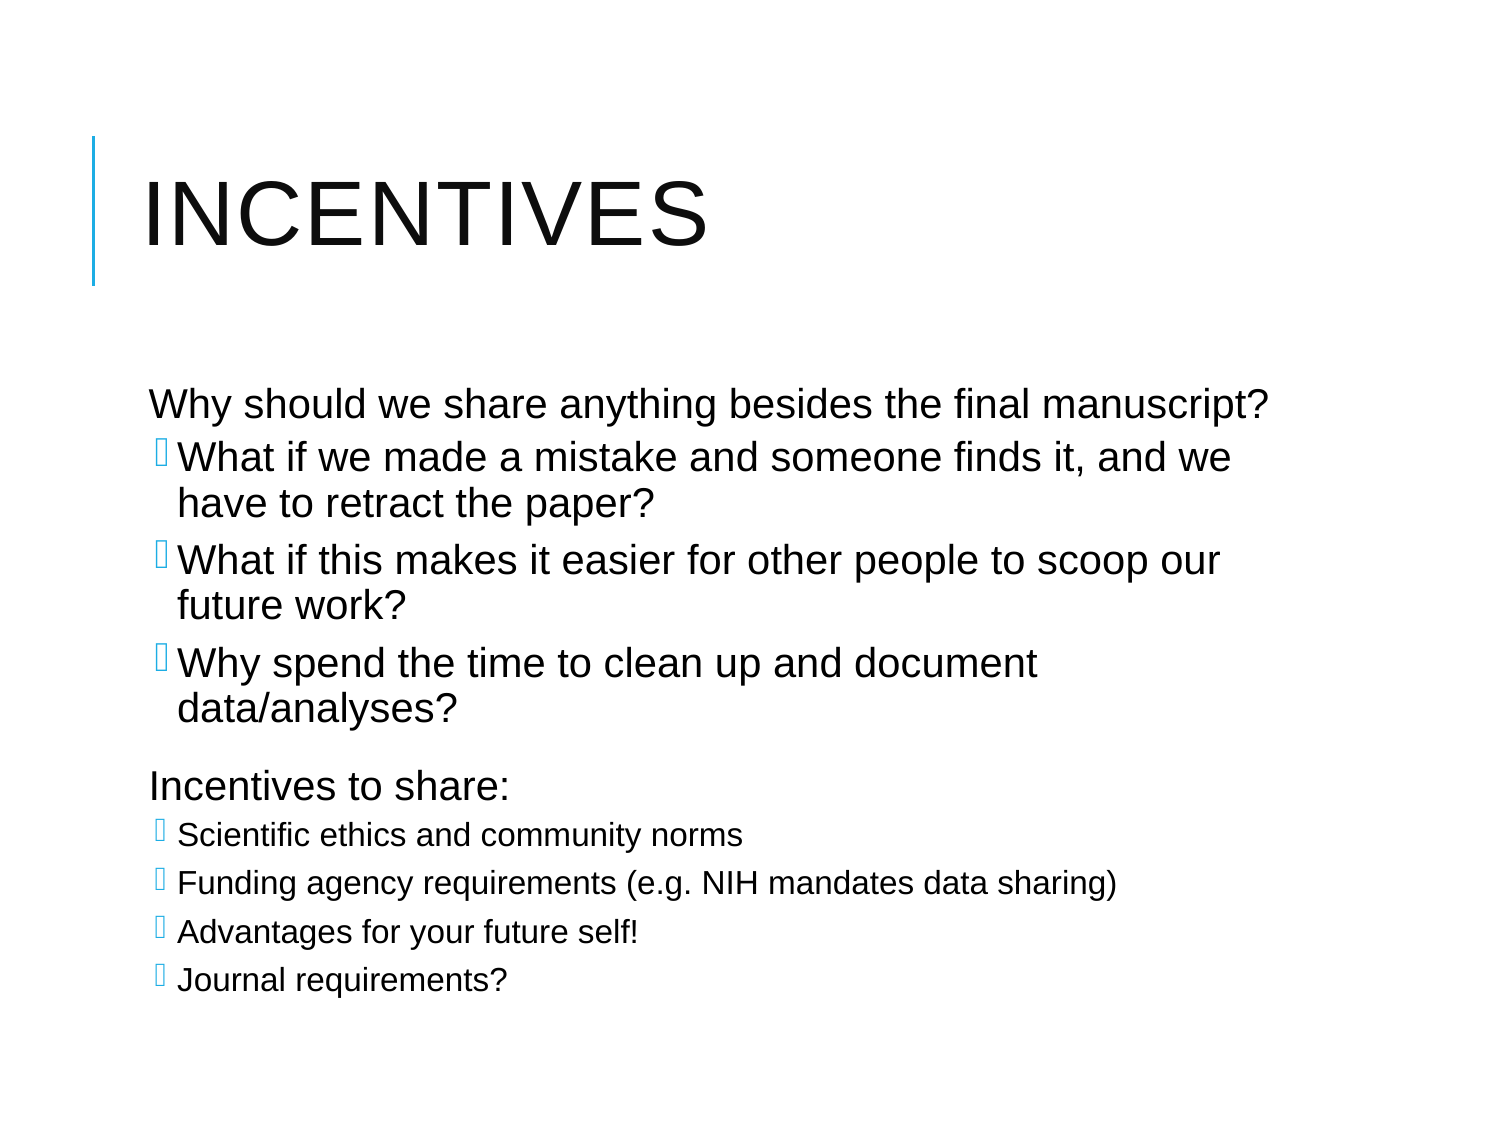

# Incentives
Why should we share anything besides the final manuscript?
What if we made a mistake and someone finds it, and we have to retract the paper?
What if this makes it easier for other people to scoop our future work?
Why spend the time to clean up and document data/analyses?
Incentives to share:
Scientific ethics and community norms
Funding agency requirements (e.g. NIH mandates data sharing)
Advantages for your future self!
Journal requirements?